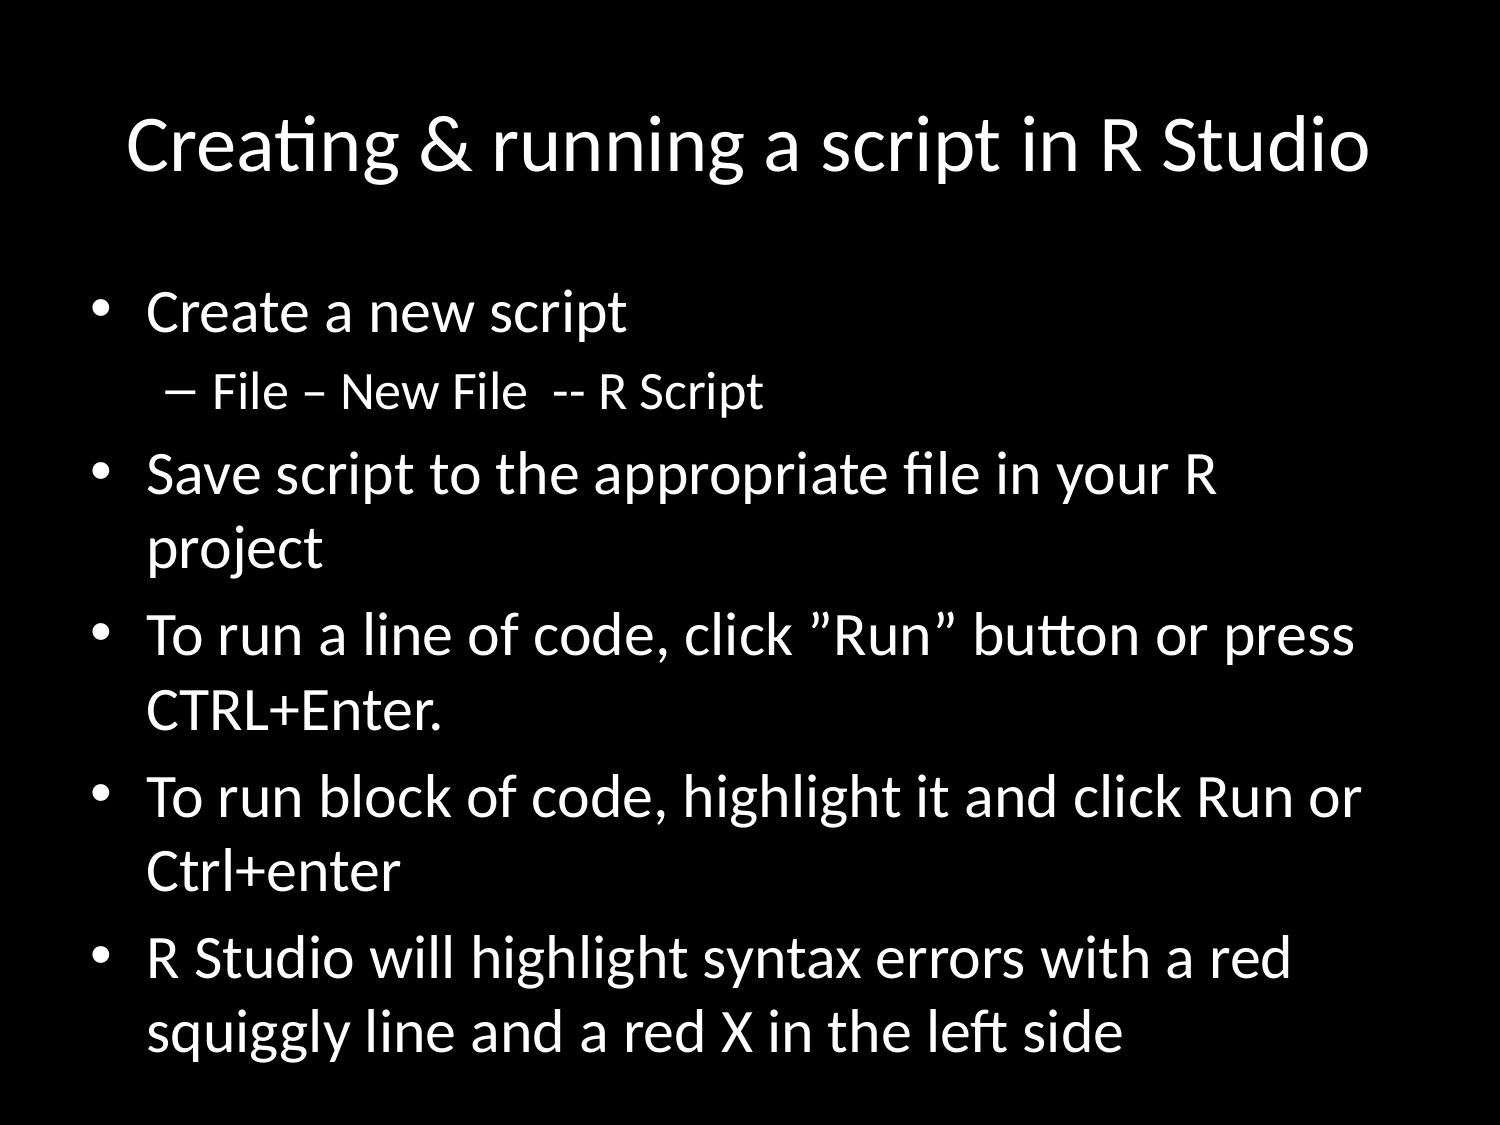

# Creating & running a script in R Studio
Create a new script
File – New File  -- R Script
Save script to the appropriate file in your R project
To run a line of code, click ”Run” button or press CTRL+Enter.
To run block of code, highlight it and click Run or Ctrl+enter
R Studio will highlight syntax errors with a red squiggly line and a red X in the left side